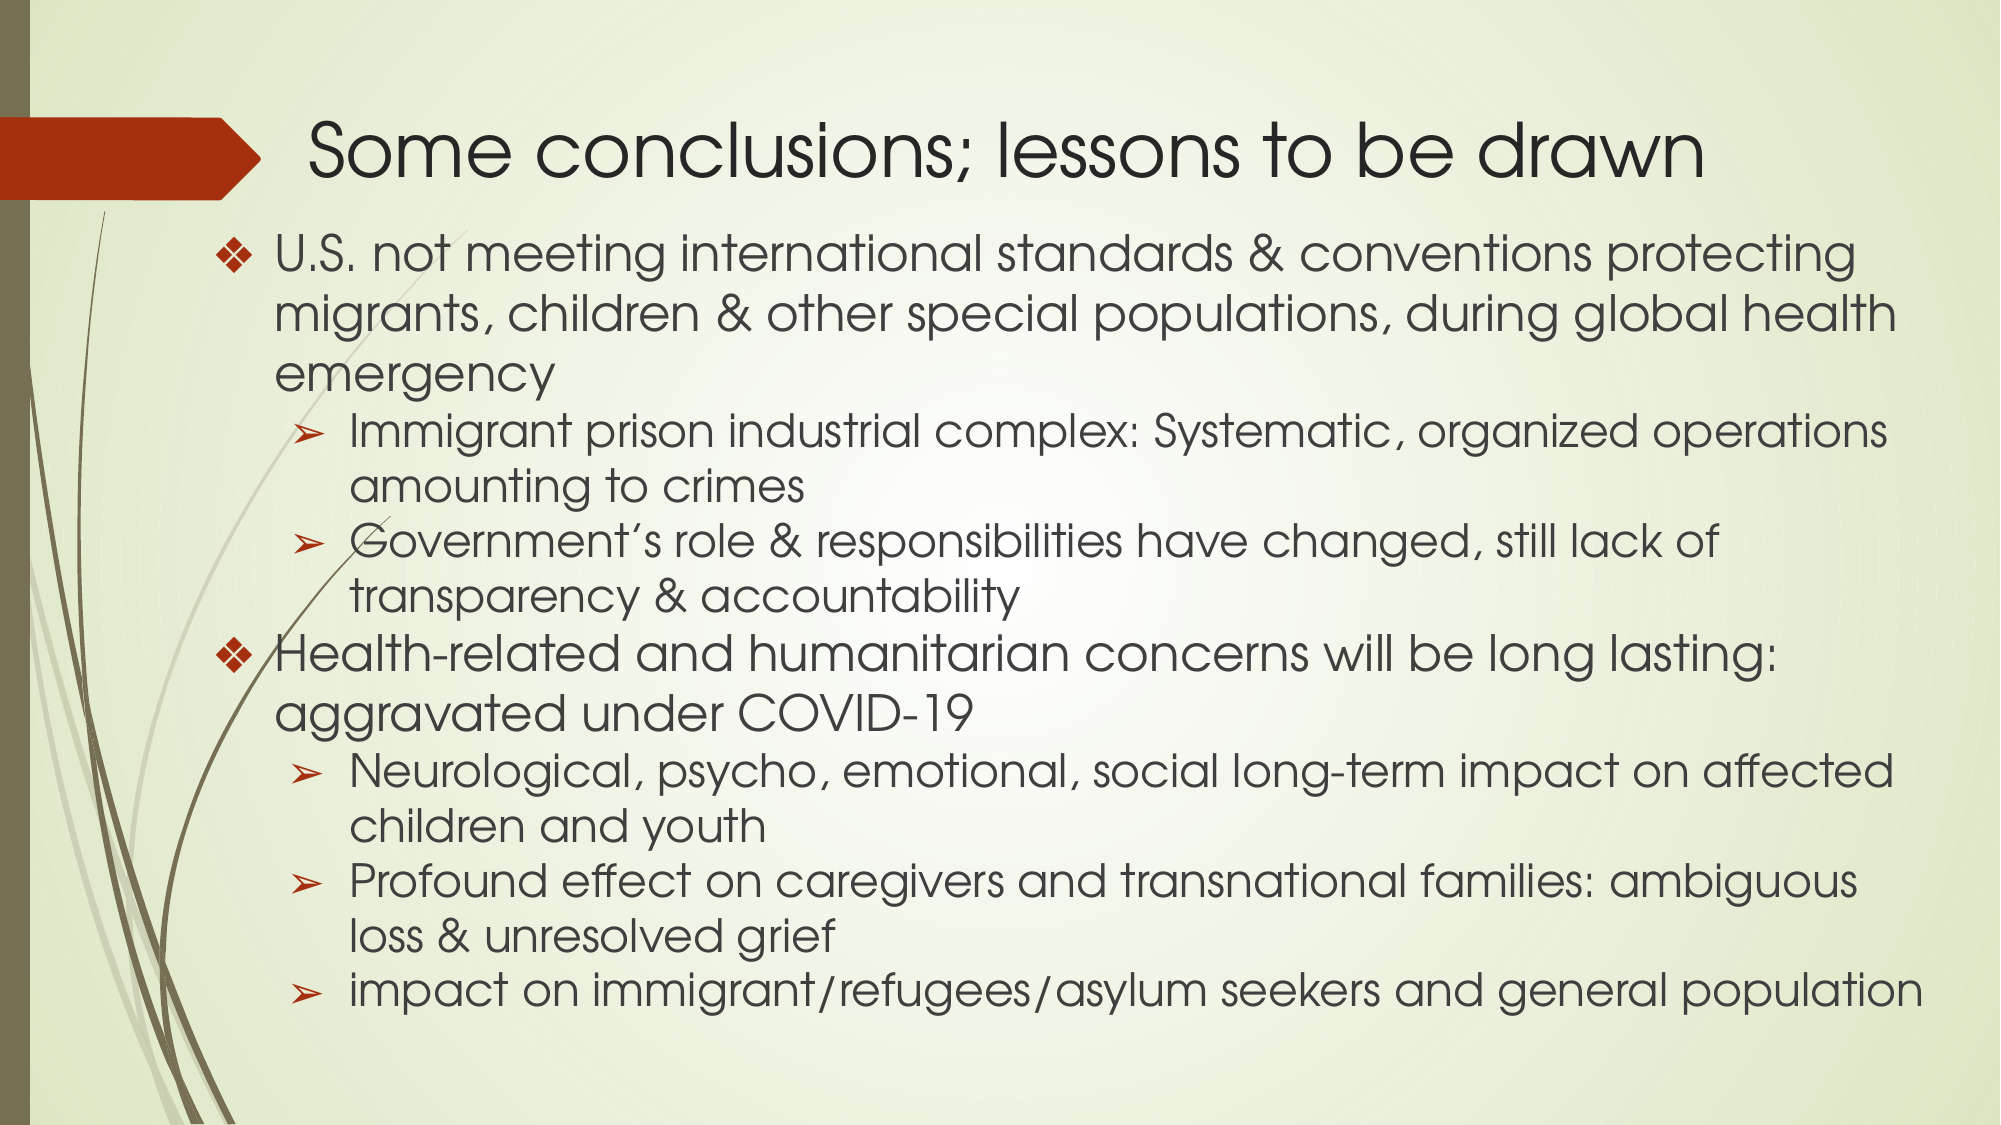

# Some conclusions; lessons to be drawn
U.S. not meeting international standards & conventions protecting migrants, children & other special populations, during global health emergency
Immigrant prison industrial complex: Systematic, organized operations amounting to crimes
Government’s role & responsibilities have changed, still lack of transparency & accountability
Health-related and humanitarian concerns will be long lasting: aggravated under COVID-19
Neurological, psycho, emotional, social long-term impact on affected children and youth
Profound effect on caregivers and transnational families: ambiguous loss & unresolved grief
impact on immigrant/refugees/asylum seekers and general population